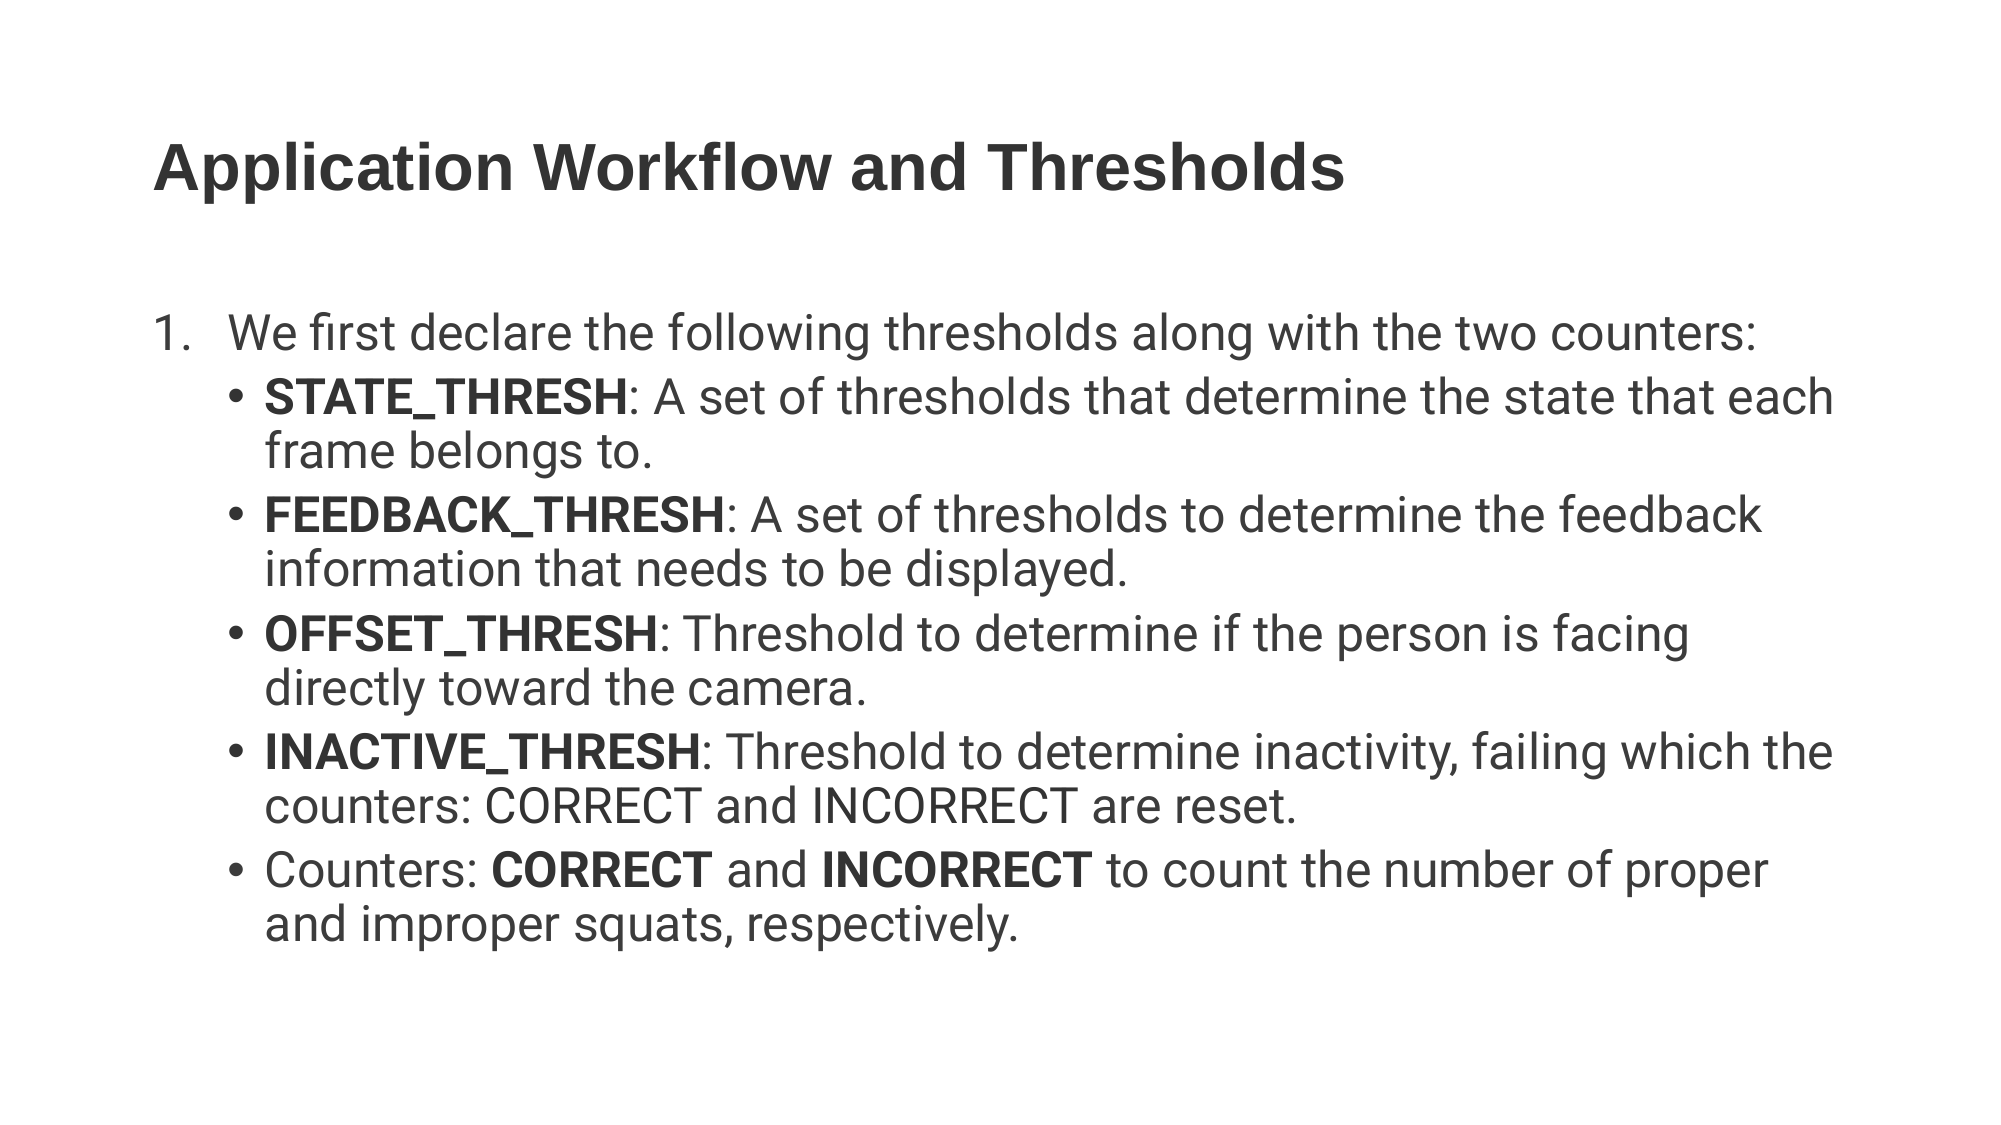

# Application Workflow and Thresholds
We first declare the following thresholds along with the two counters:
STATE_THRESH: A set of thresholds that determine the state that each frame belongs to.
FEEDBACK_THRESH: A set of thresholds to determine the feedback information that needs to be displayed.
OFFSET_THRESH: Threshold to determine if the person is facing directly toward the camera.
INACTIVE_THRESH: Threshold to determine inactivity, failing which the counters: CORRECT and INCORRECT are reset.
Counters: CORRECT and INCORRECT to count the number of proper and improper squats, respectively.